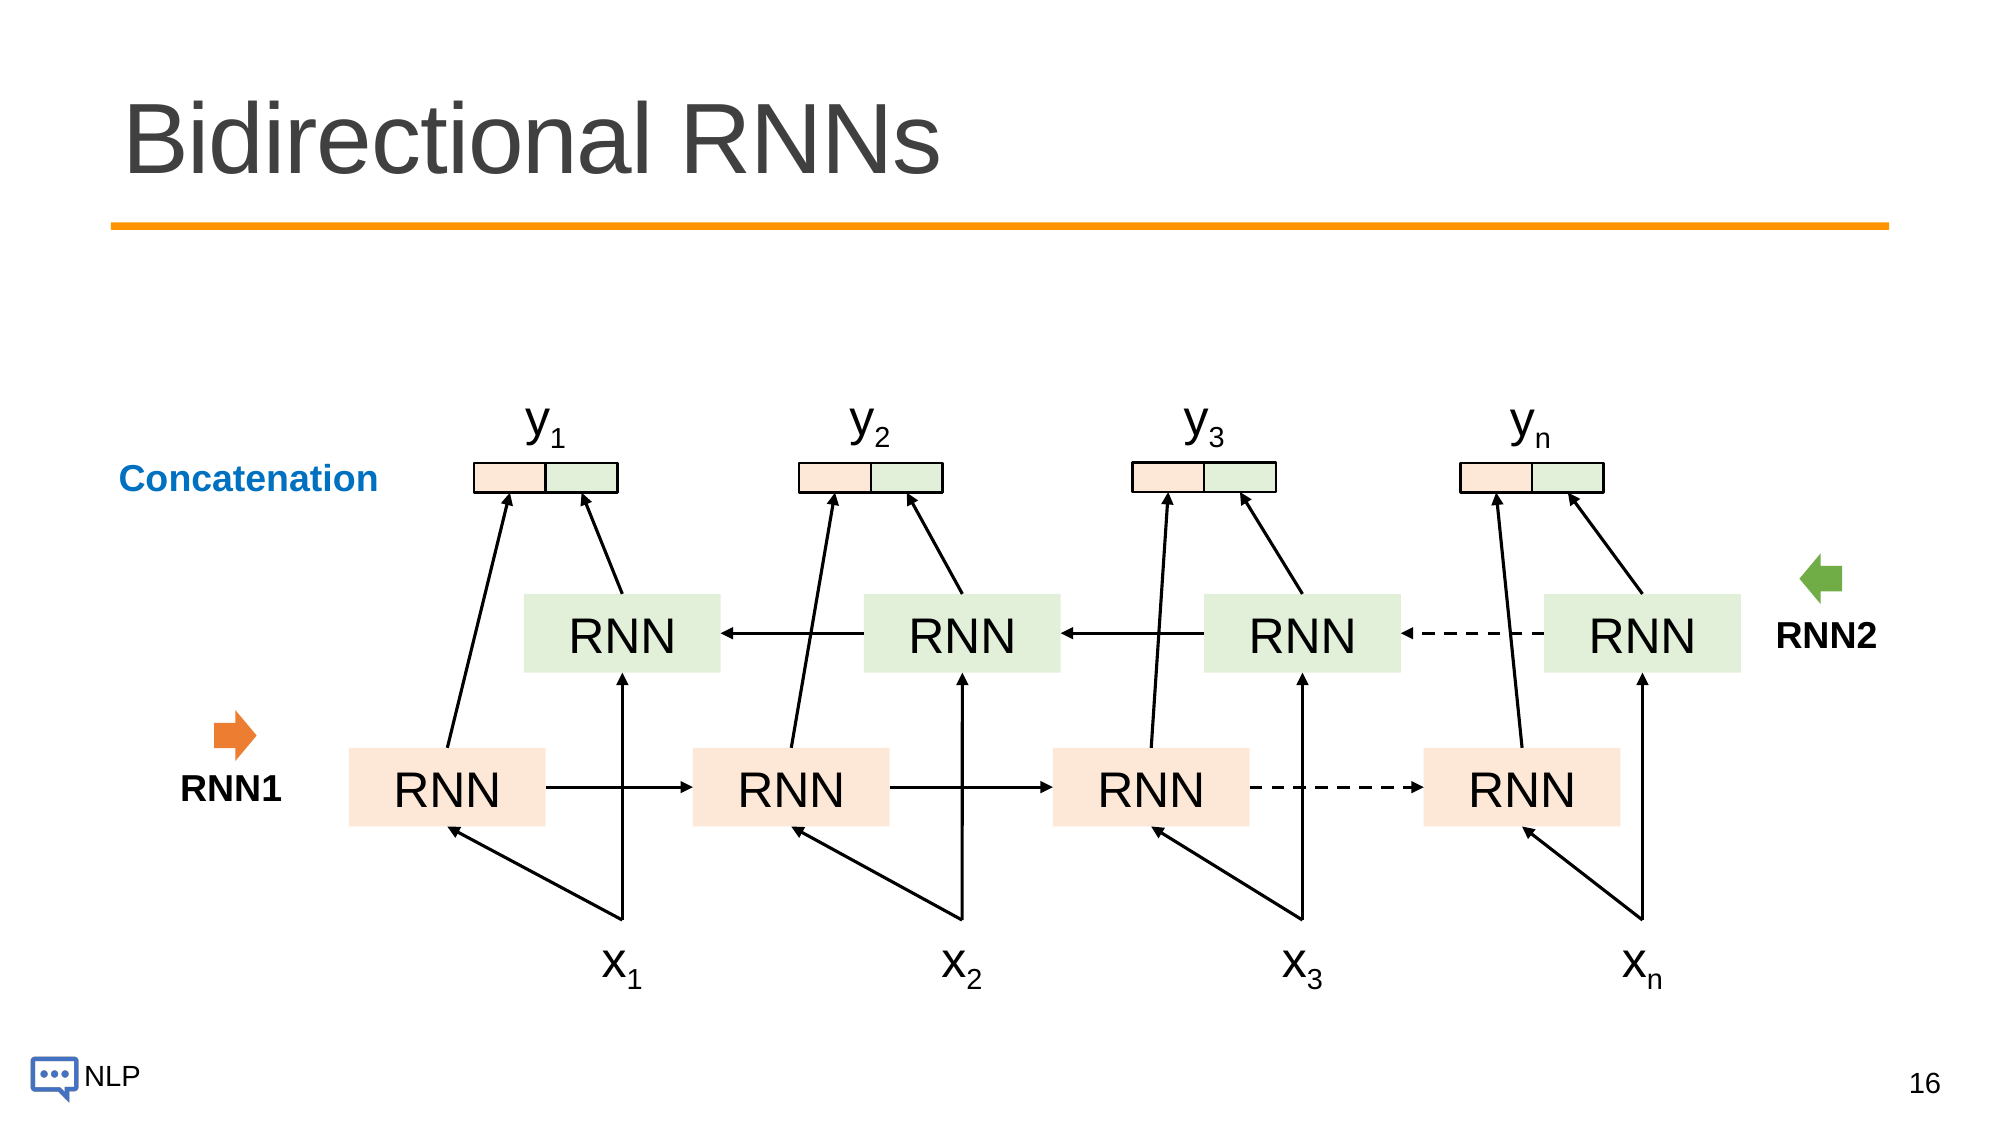

# Bidirectional RNNs
y2
y3
y1
yn
Concatenation

RNN
RNN
RNN
RNN
RNN2

RNN
RNN
RNN
RNN
RNN1
x2
x3
xn
x1
16